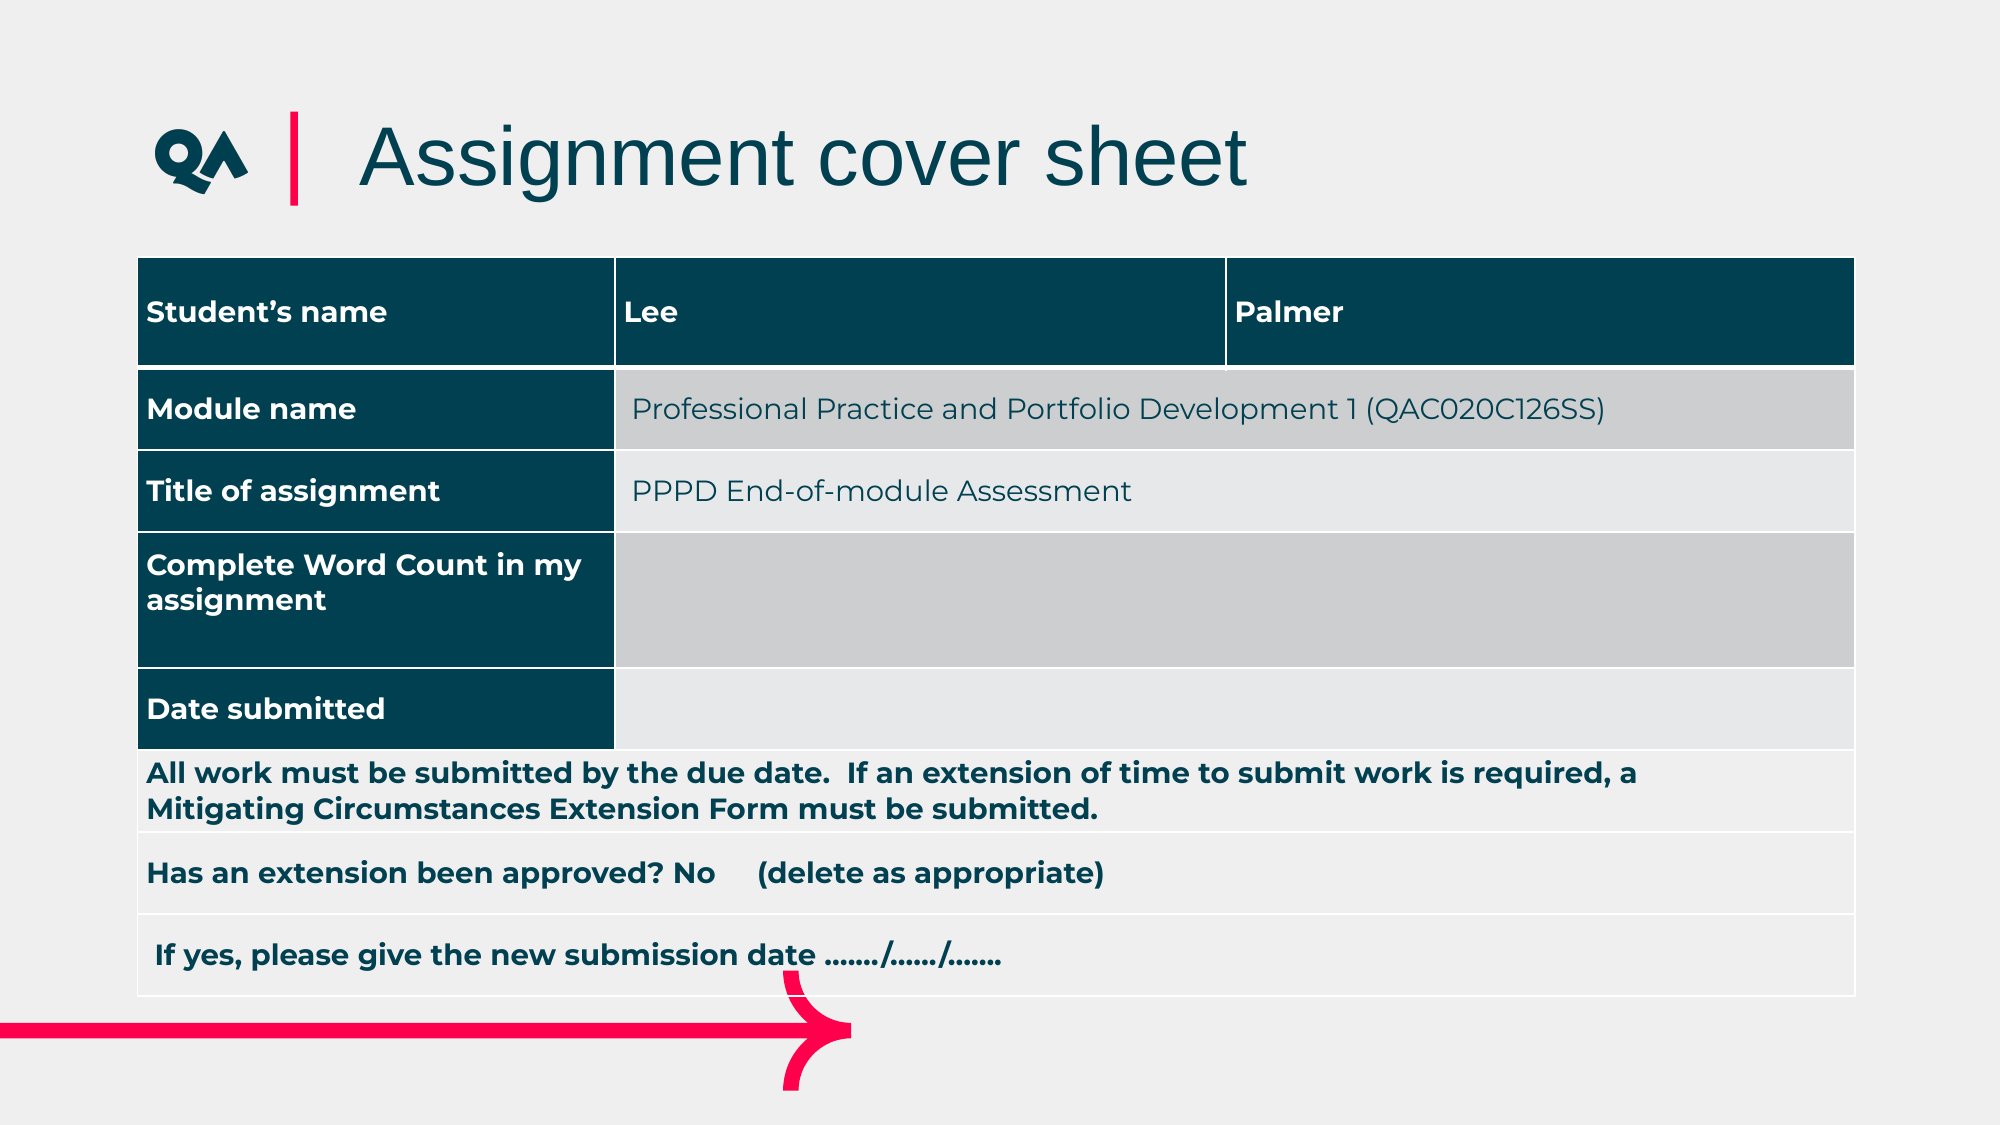

# Assignment cover sheet
| Student’s name | Lee | Palmer |
| --- | --- | --- |
| Module name | Professional Practice and Portfolio Development 1 (QAC020C126SS) |  |
| Title of assignment | PPPD End-of-module Assessment |  |
| Complete Word Count in my assignment |  |  |
| Date submitted |  |  |
| All work must be submitted by the due date. If an extension of time to submit work is required, a Mitigating Circumstances Extension Form must be submitted. |  |  |
| Has an extension been approved? No (delete as appropriate) |  |  |
| If yes, please give the new submission date ….…/..…./……. |  |  |